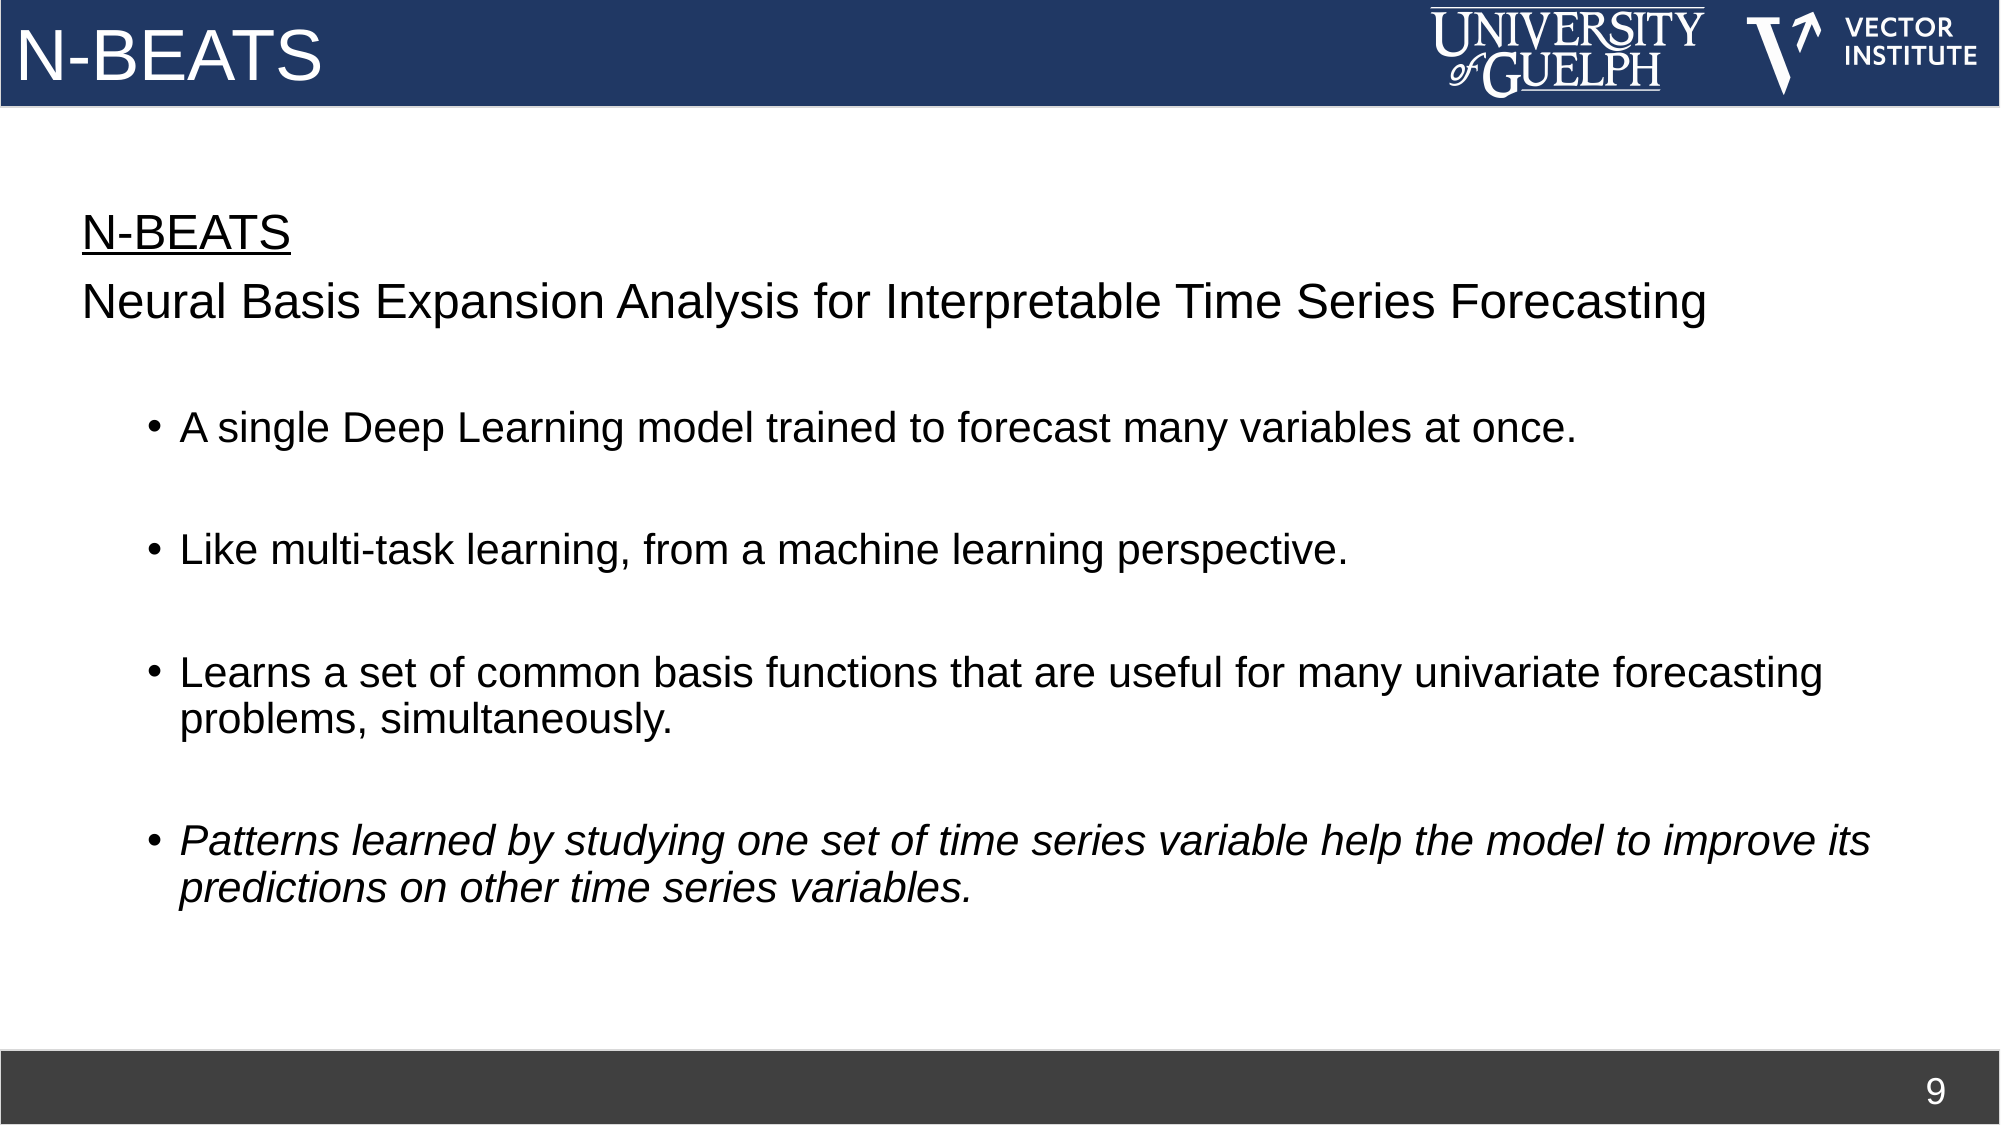

# N-BEATS
N-BEATS
Neural Basis Expansion Analysis for Interpretable Time Series Forecasting

A single Deep Learning model trained to forecast many variables at once.

Like multi-task learning, from a machine learning perspective.

Learns a set of common basis functions that are useful for many univariate forecasting problems, simultaneously.

Patterns learned by studying one set of time series variable help the model to improve its predictions on other time series variables.
9